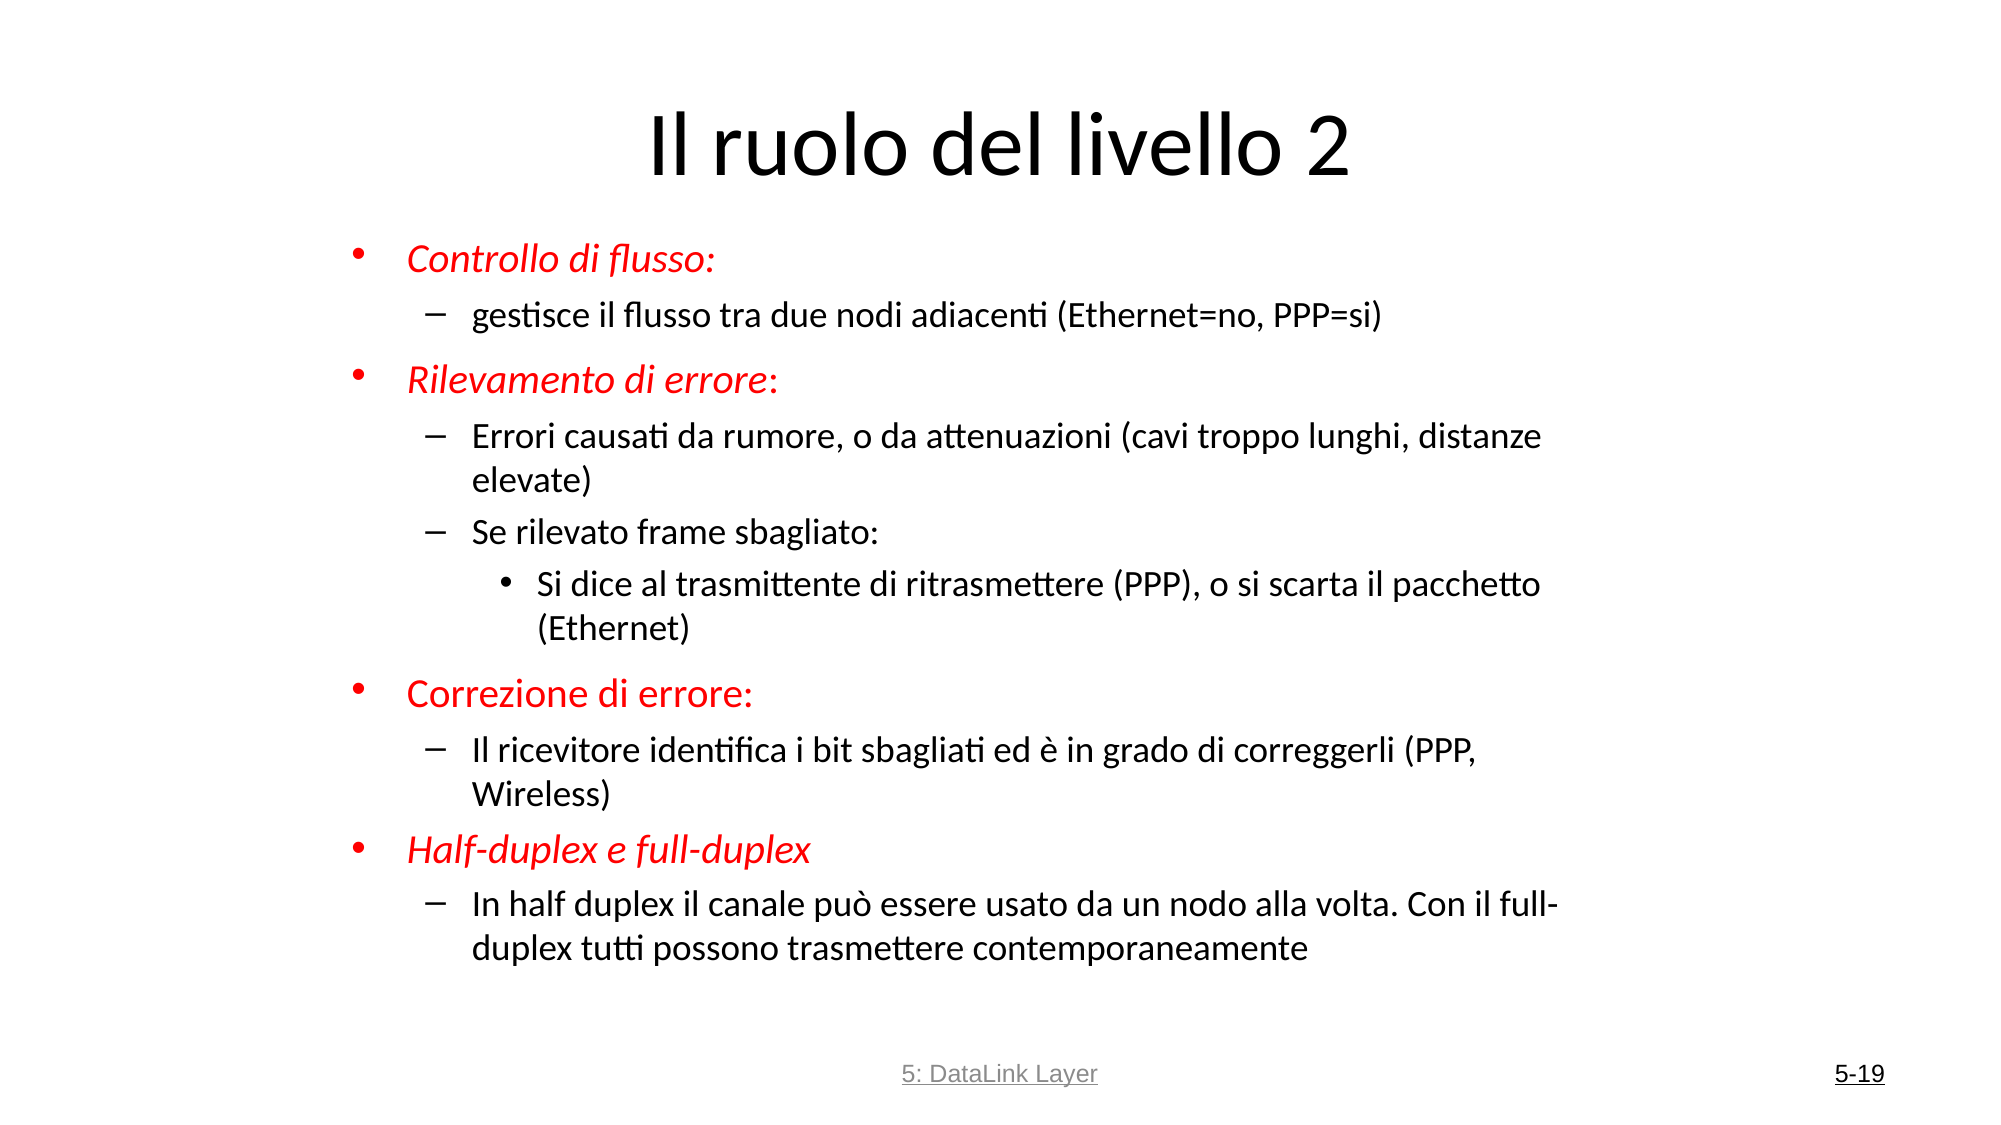

# Il ruolo del livello 2
Controllo di flusso:
gestisce il flusso tra due nodi adiacenti (Ethernet=no, PPP=si)
Rilevamento di errore:
Errori causati da rumore, o da attenuazioni (cavi troppo lunghi, distanze elevate)
Se rilevato frame sbagliato:
Si dice al trasmittente di ritrasmettere (PPP), o si scarta il pacchetto (Ethernet)
Correzione di errore:
Il ricevitore identifica i bit sbagliati ed è in grado di correggerli (PPP, Wireless)
Half-duplex e full-duplex
In half duplex il canale può essere usato da un nodo alla volta. Con il full-duplex tutti possono trasmettere contemporaneamente
5: DataLink Layer
5-19